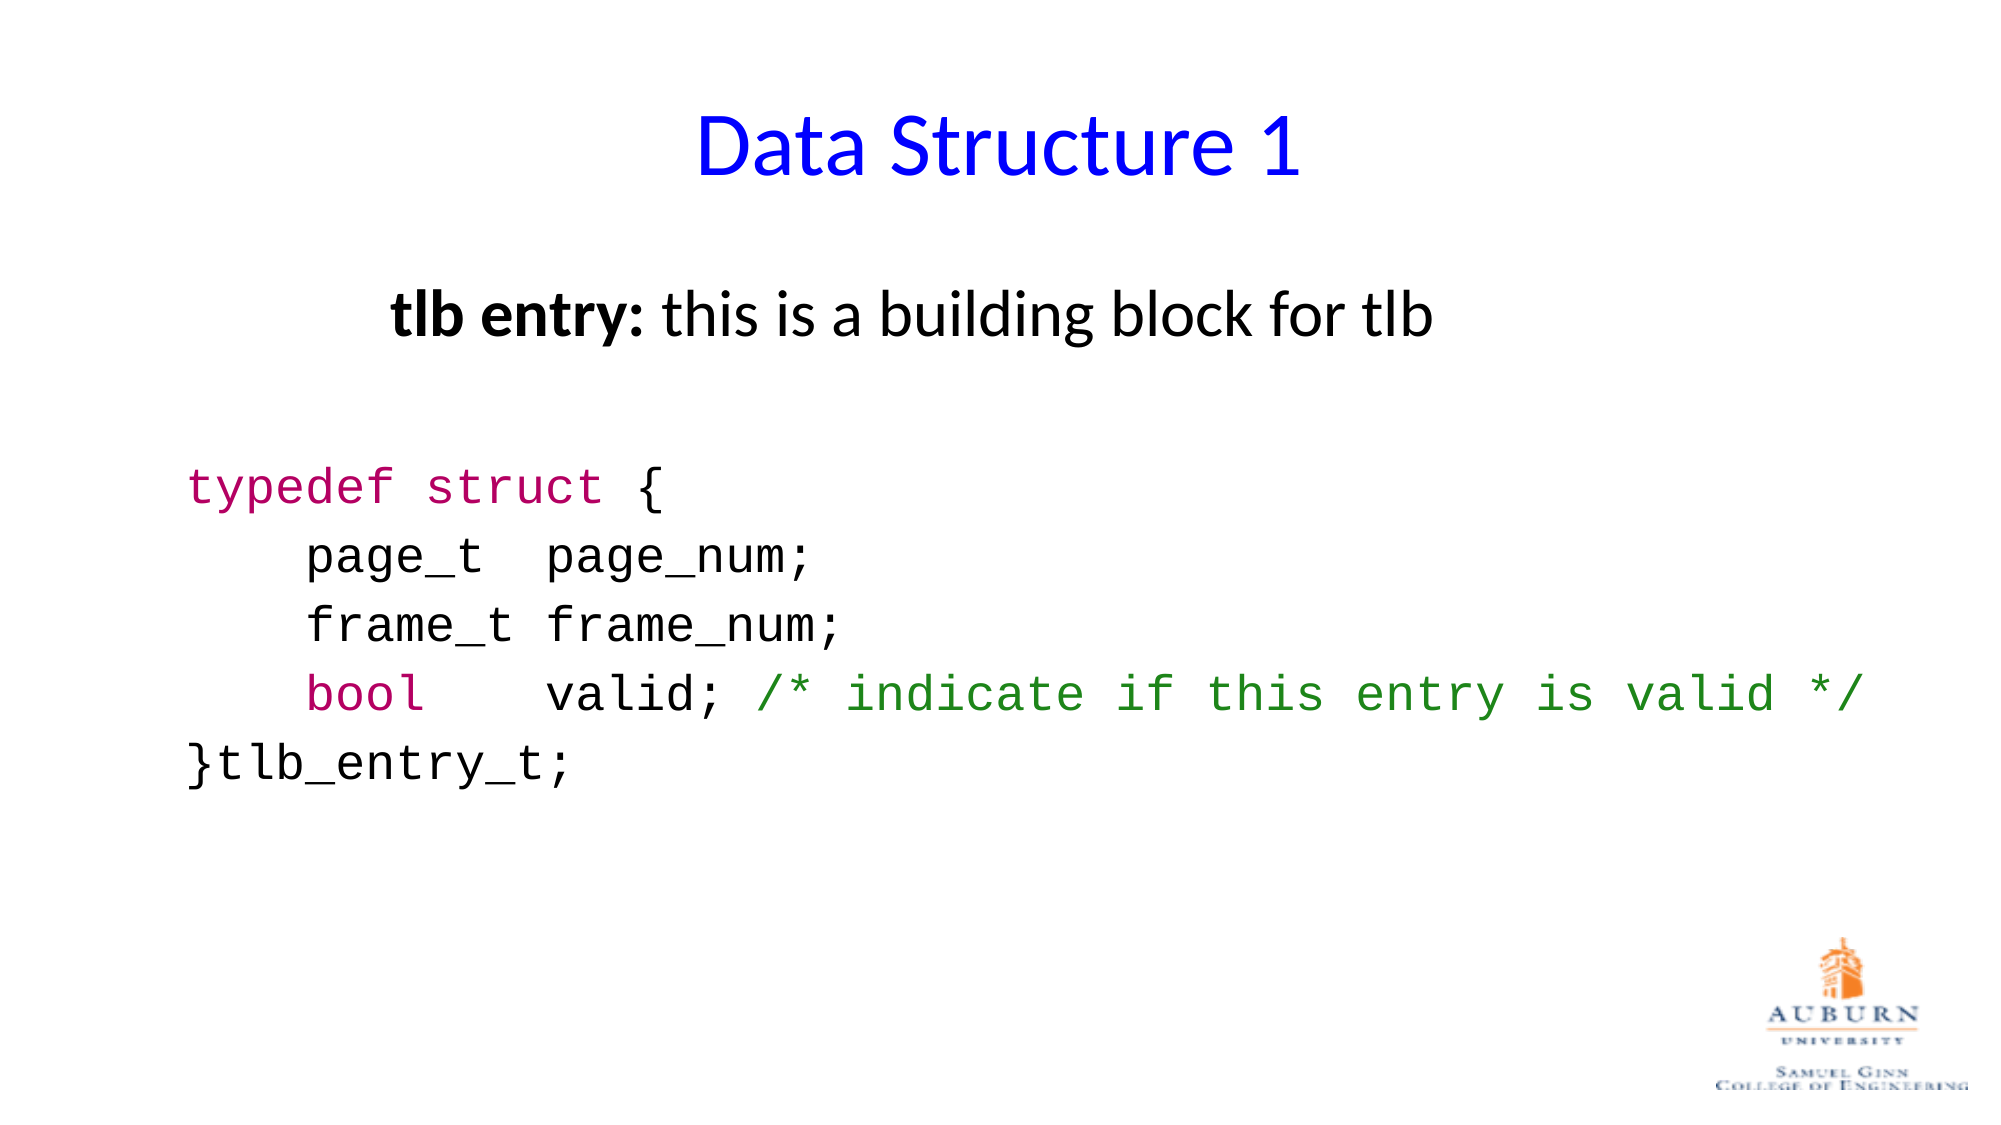

# Data Structure 1
tlb entry: this is a building block for tlb

typedef struct {
    page_t  page_num;
    frame_t frame_num;
    bool    valid; /* indicate if this entry is valid */
}tlb_entry_t;